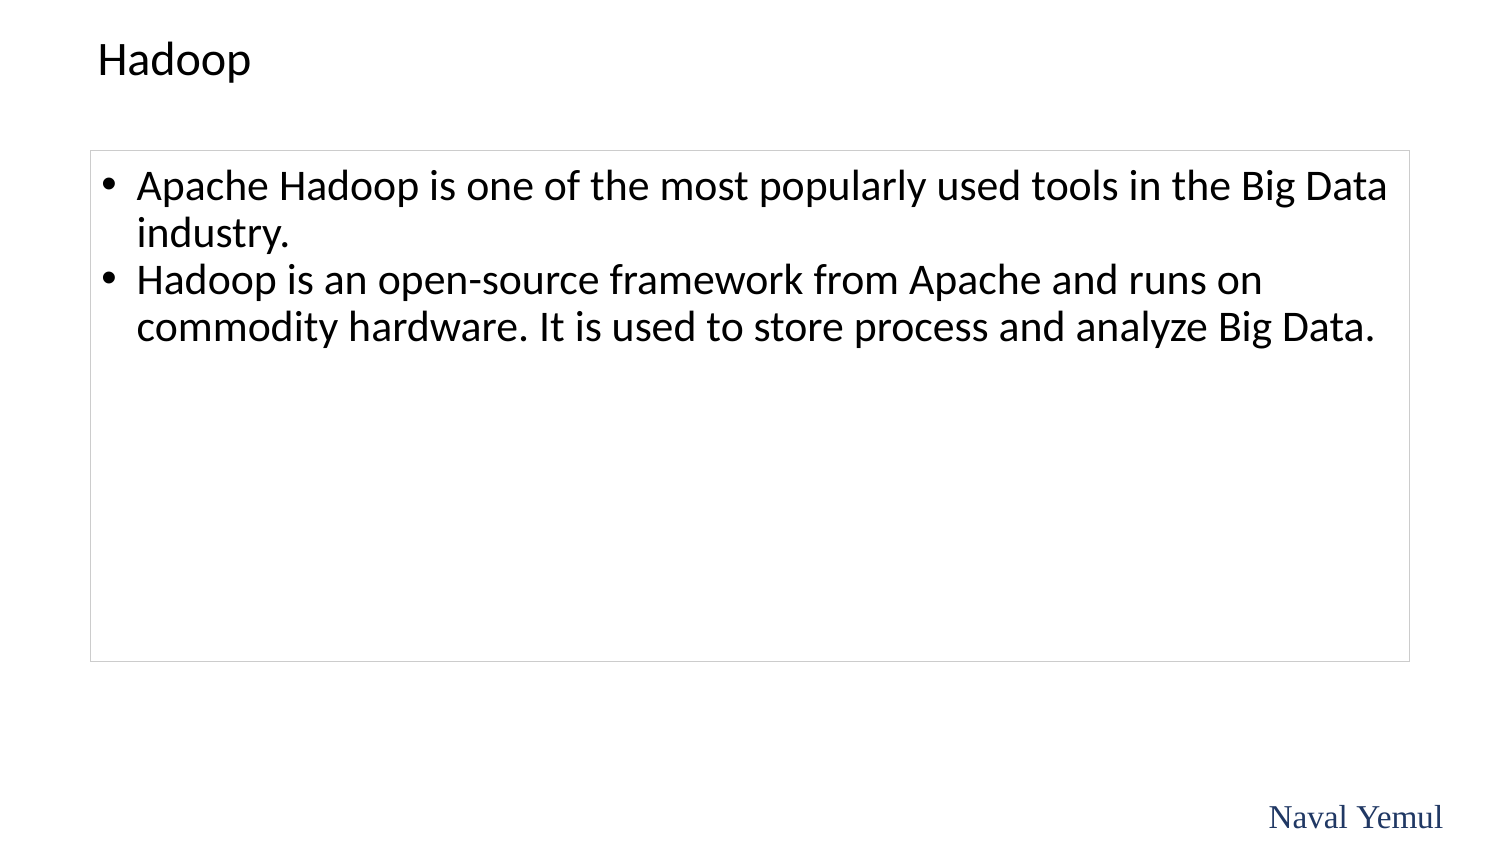

# Hadoop
Apache Hadoop is one of the most popularly used tools in the Big Data industry.
Hadoop is an open-source framework from Apache and runs on commodity hardware. It is used to store process and analyze Big Data.

Naval Yemul